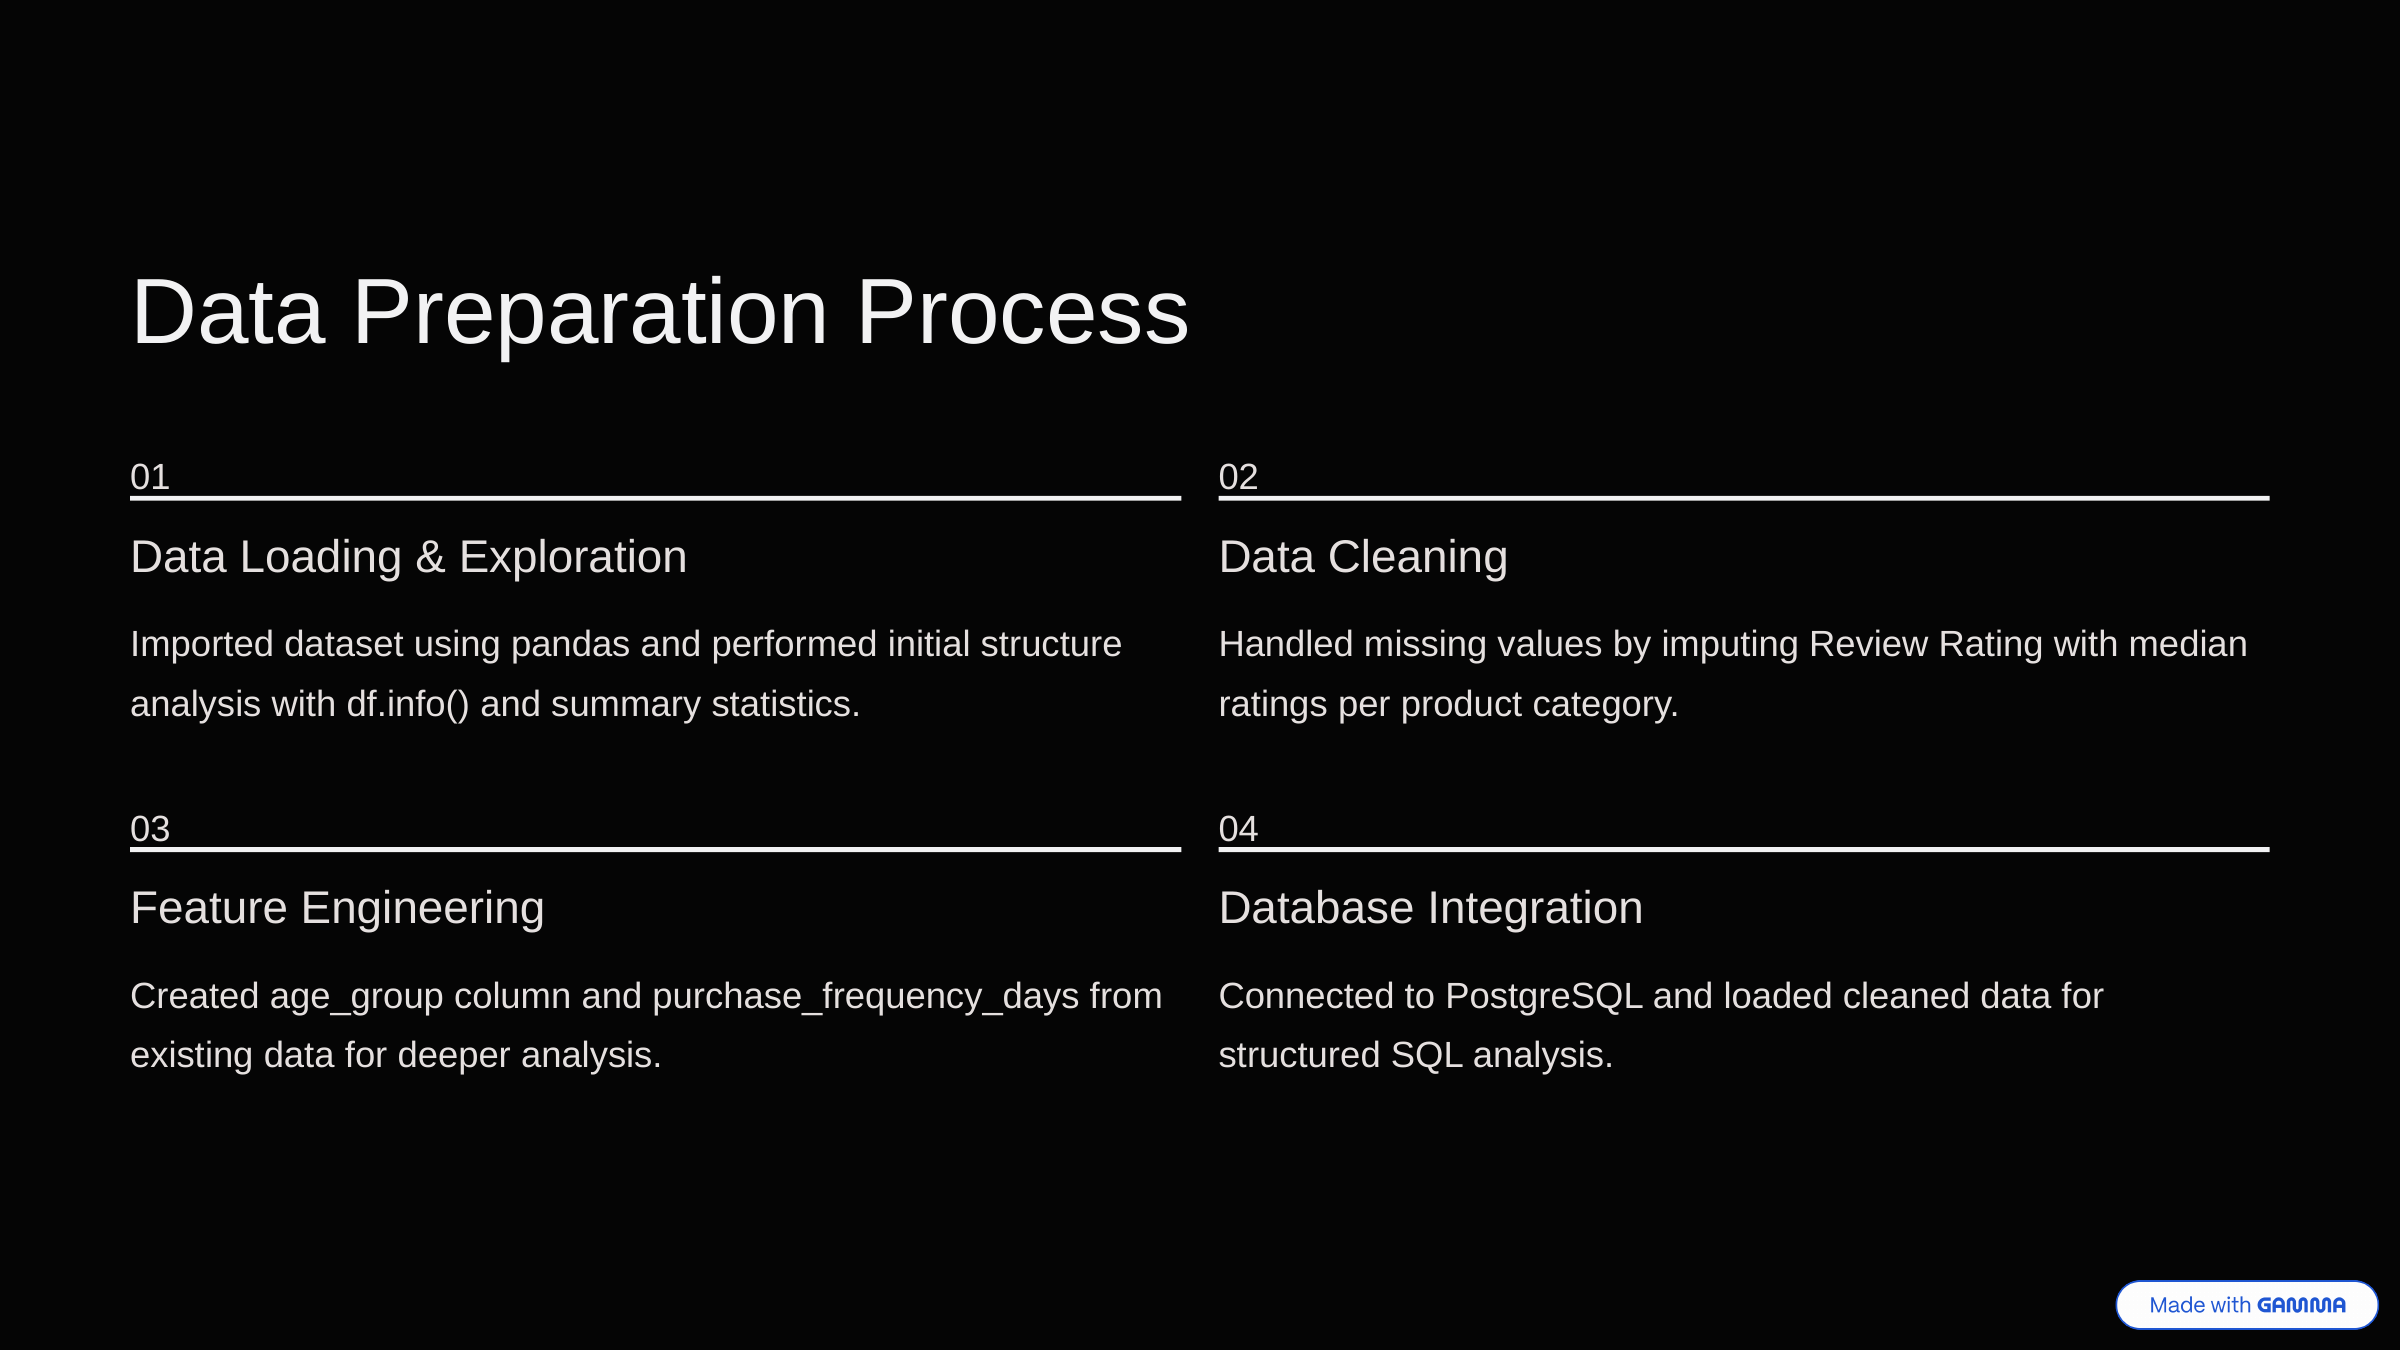

Data Preparation Process
01
02

Data Loading & Exploration
Data Cleaning
Imported dataset using pandas and performed initial structure analysis with df.info() and summary statistics.
Handled missing values by imputing Review Rating with median ratings per product category.
03
04

Feature Engineering
Database Integration
Created age_group column and purchase_frequency_days from existing data for deeper analysis.
Connected to PostgreSQL and loaded cleaned data for structured SQL analysis.